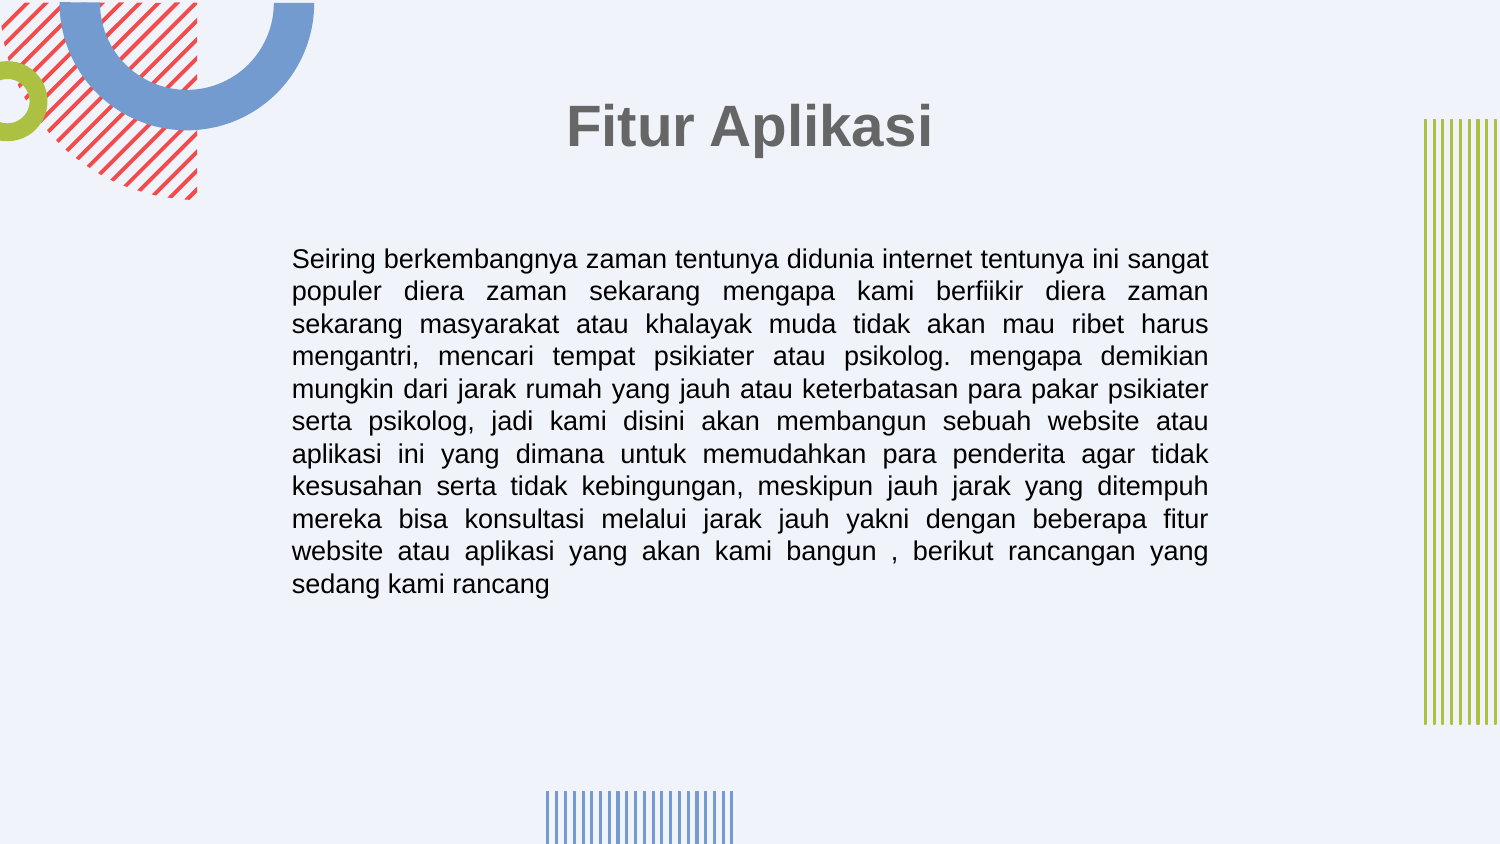

# Fitur Aplikasi

Seiring berkembangnya zaman tentunya didunia internet tentunya ini sangat populer diera zaman sekarang mengapa kami berfiikir diera zaman sekarang masyarakat atau khalayak muda tidak akan mau ribet harus mengantri, mencari tempat psikiater atau psikolog. mengapa demikian mungkin dari jarak rumah yang jauh atau keterbatasan para pakar psikiater serta psikolog, jadi kami disini akan membangun sebuah website atau aplikasi ini yang dimana untuk memudahkan para penderita agar tidak kesusahan serta tidak kebingungan, meskipun jauh jarak yang ditempuh mereka bisa konsultasi melalui jarak jauh yakni dengan beberapa fitur website atau aplikasi yang akan kami bangun , berikut rancangan yang sedang kami rancang